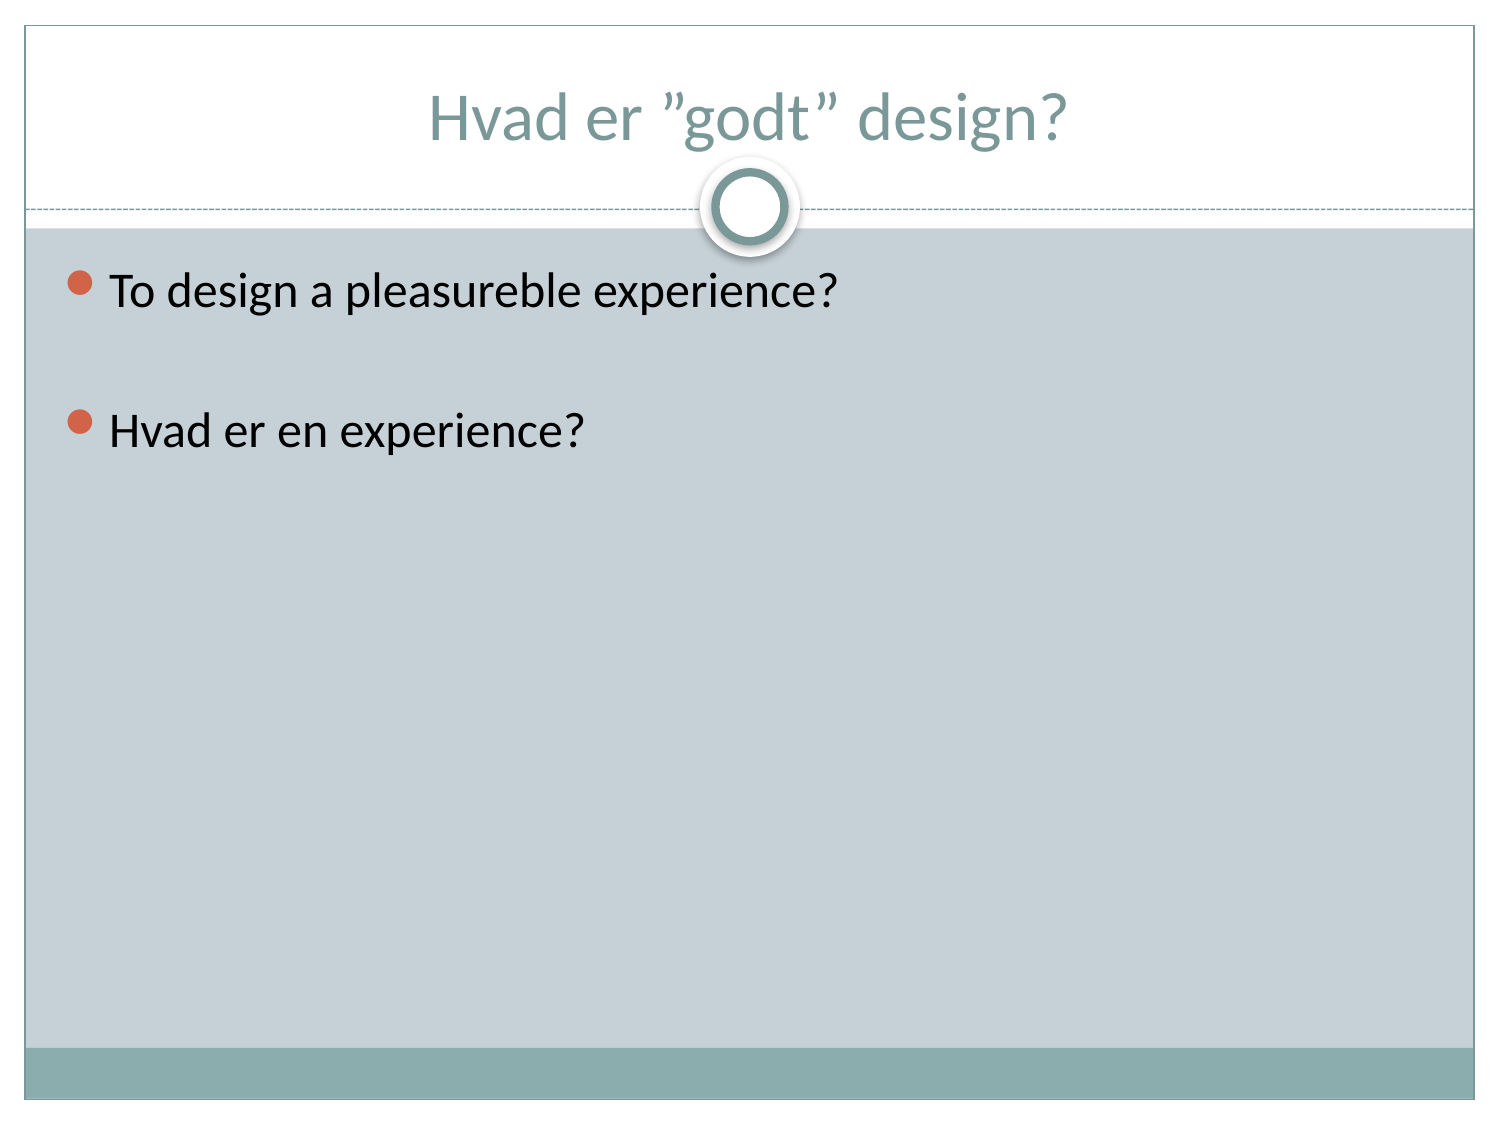

# Hvad er ”godt” design?
To design a pleasureble experience?

Hvad er en experience?